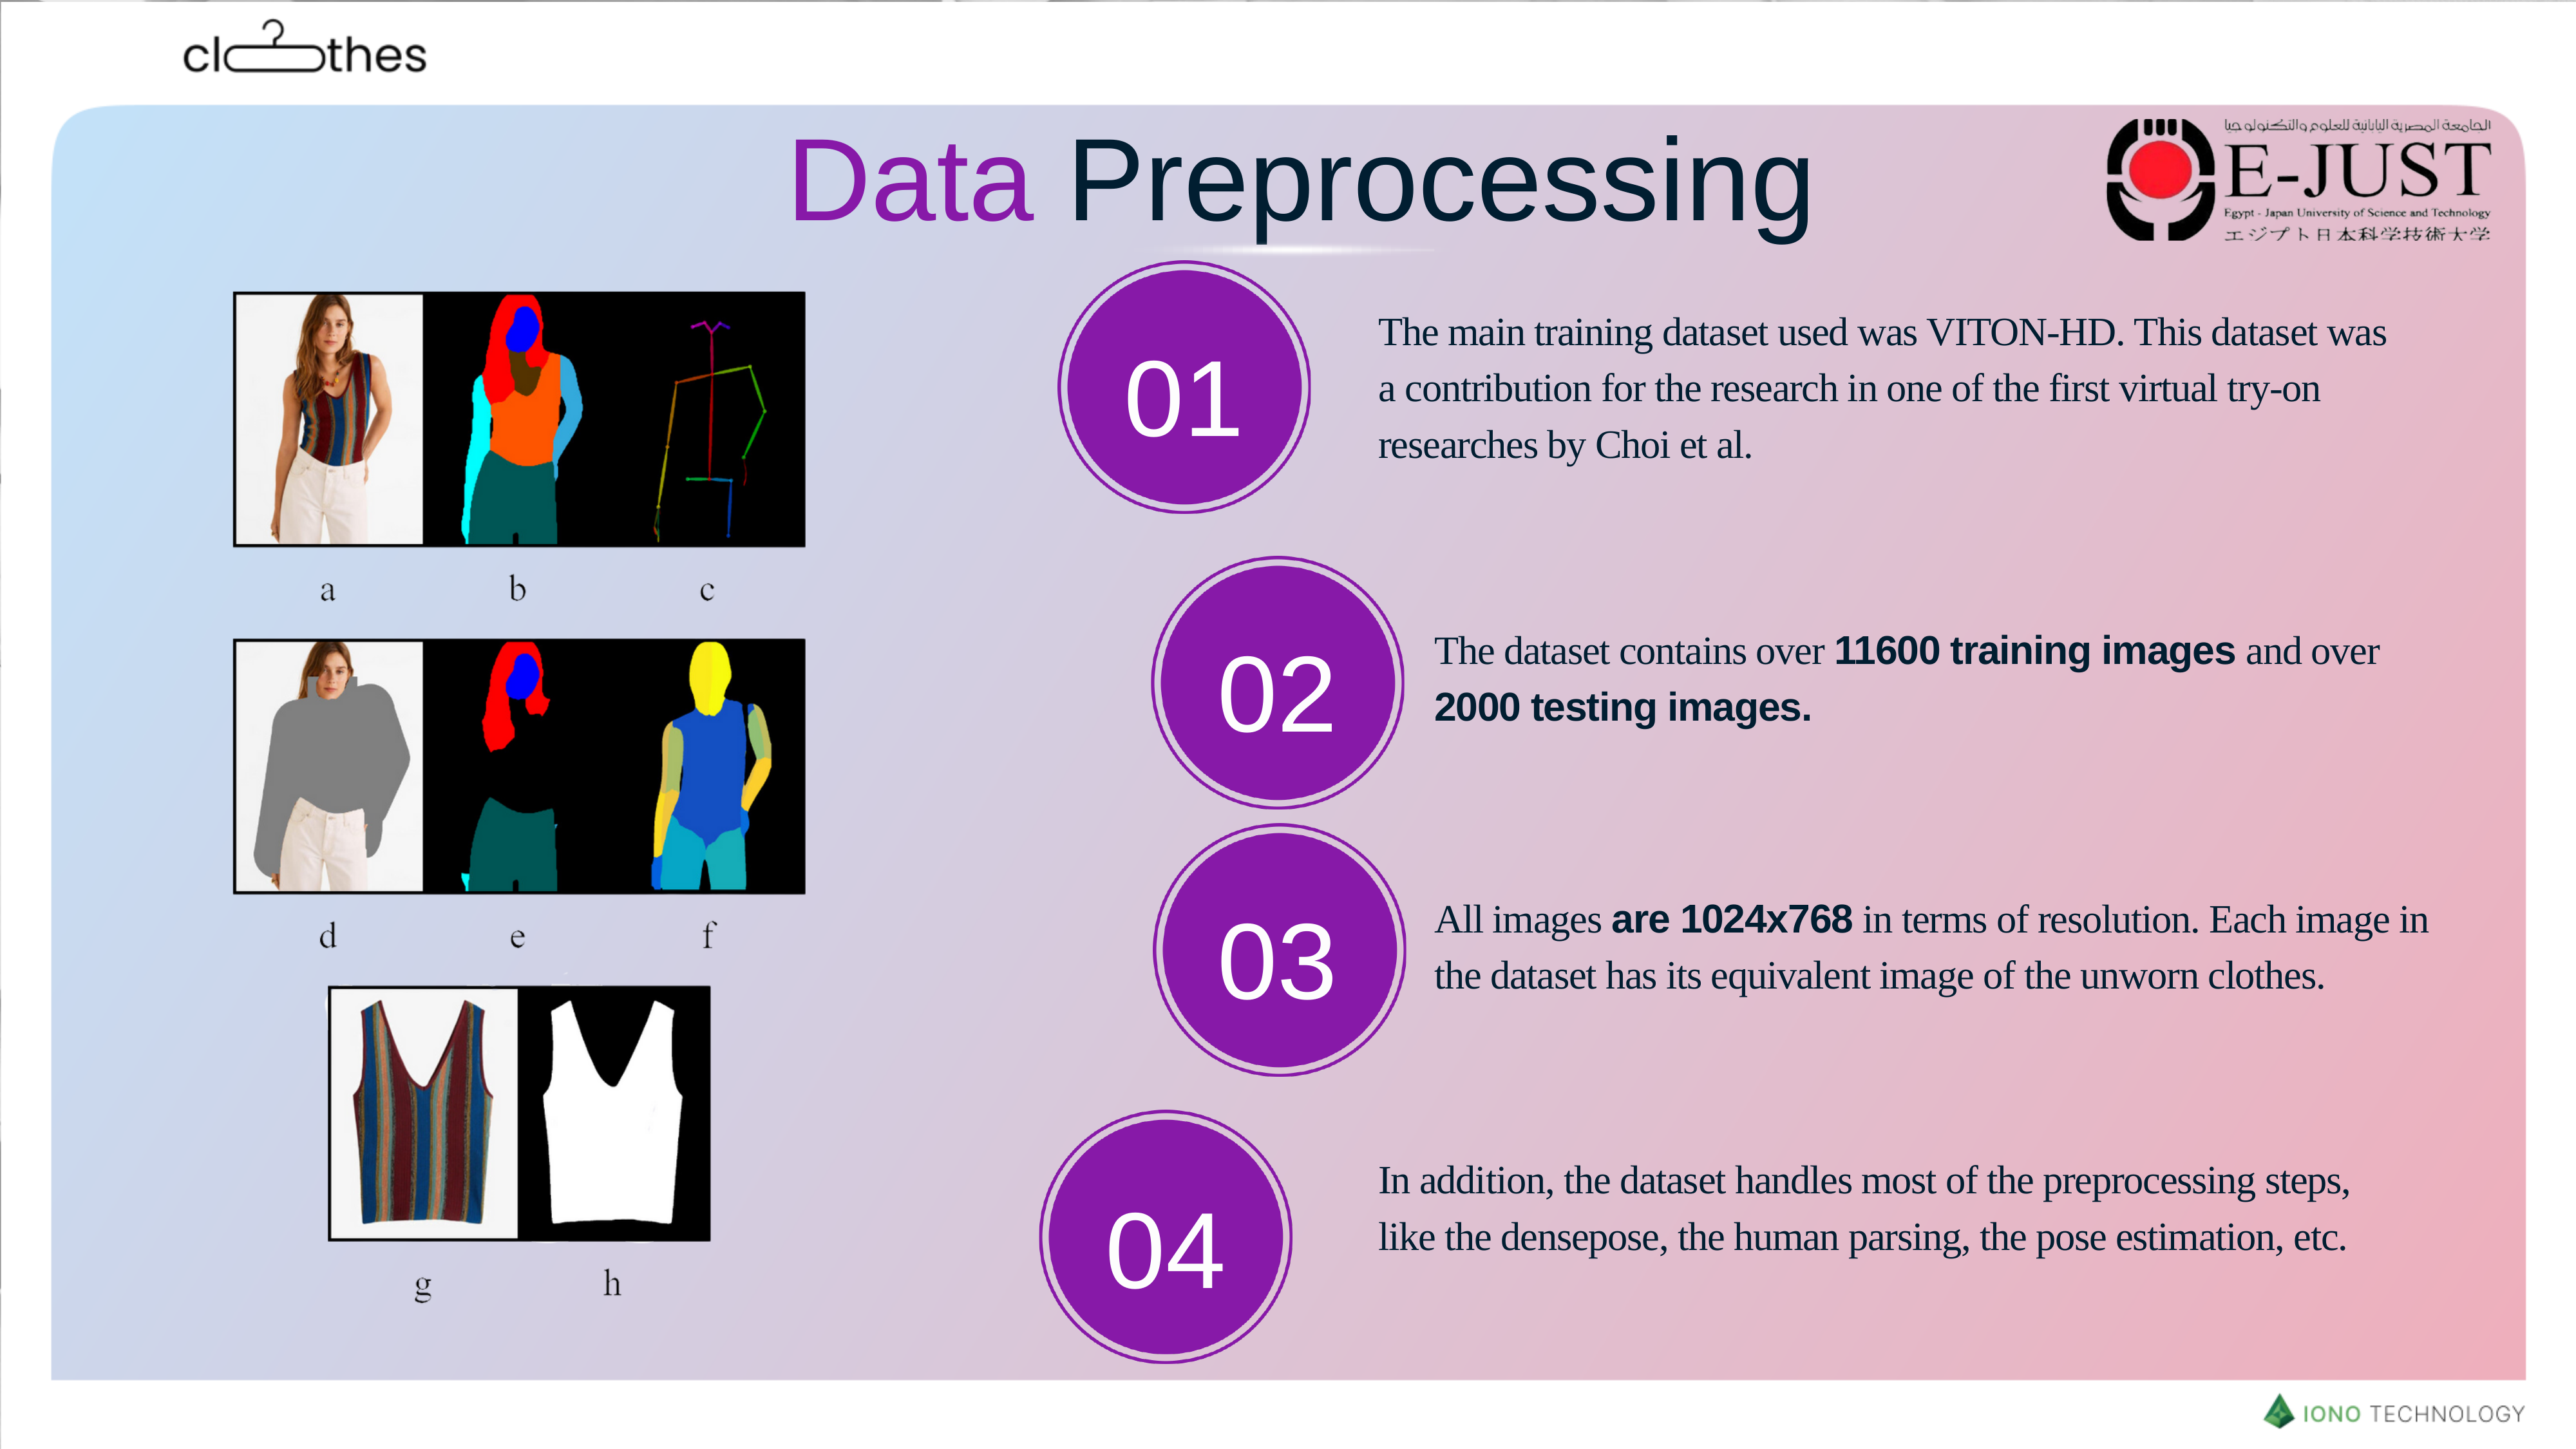

Data Preprocessing

The main training dataset used was VITON-HD. This dataset was a contribution for the research in one of the first virtual try-on researches by Choi et al.
01

02
The dataset contains over 11600 training images and over 2000 testing images.

03
All images are 1024x768 in terms of resolution. Each image in the dataset has its equivalent image of the unworn clothes.

In addition, the dataset handles most of the preprocessing steps, like the densepose, the human parsing, the pose estimation, etc.
04